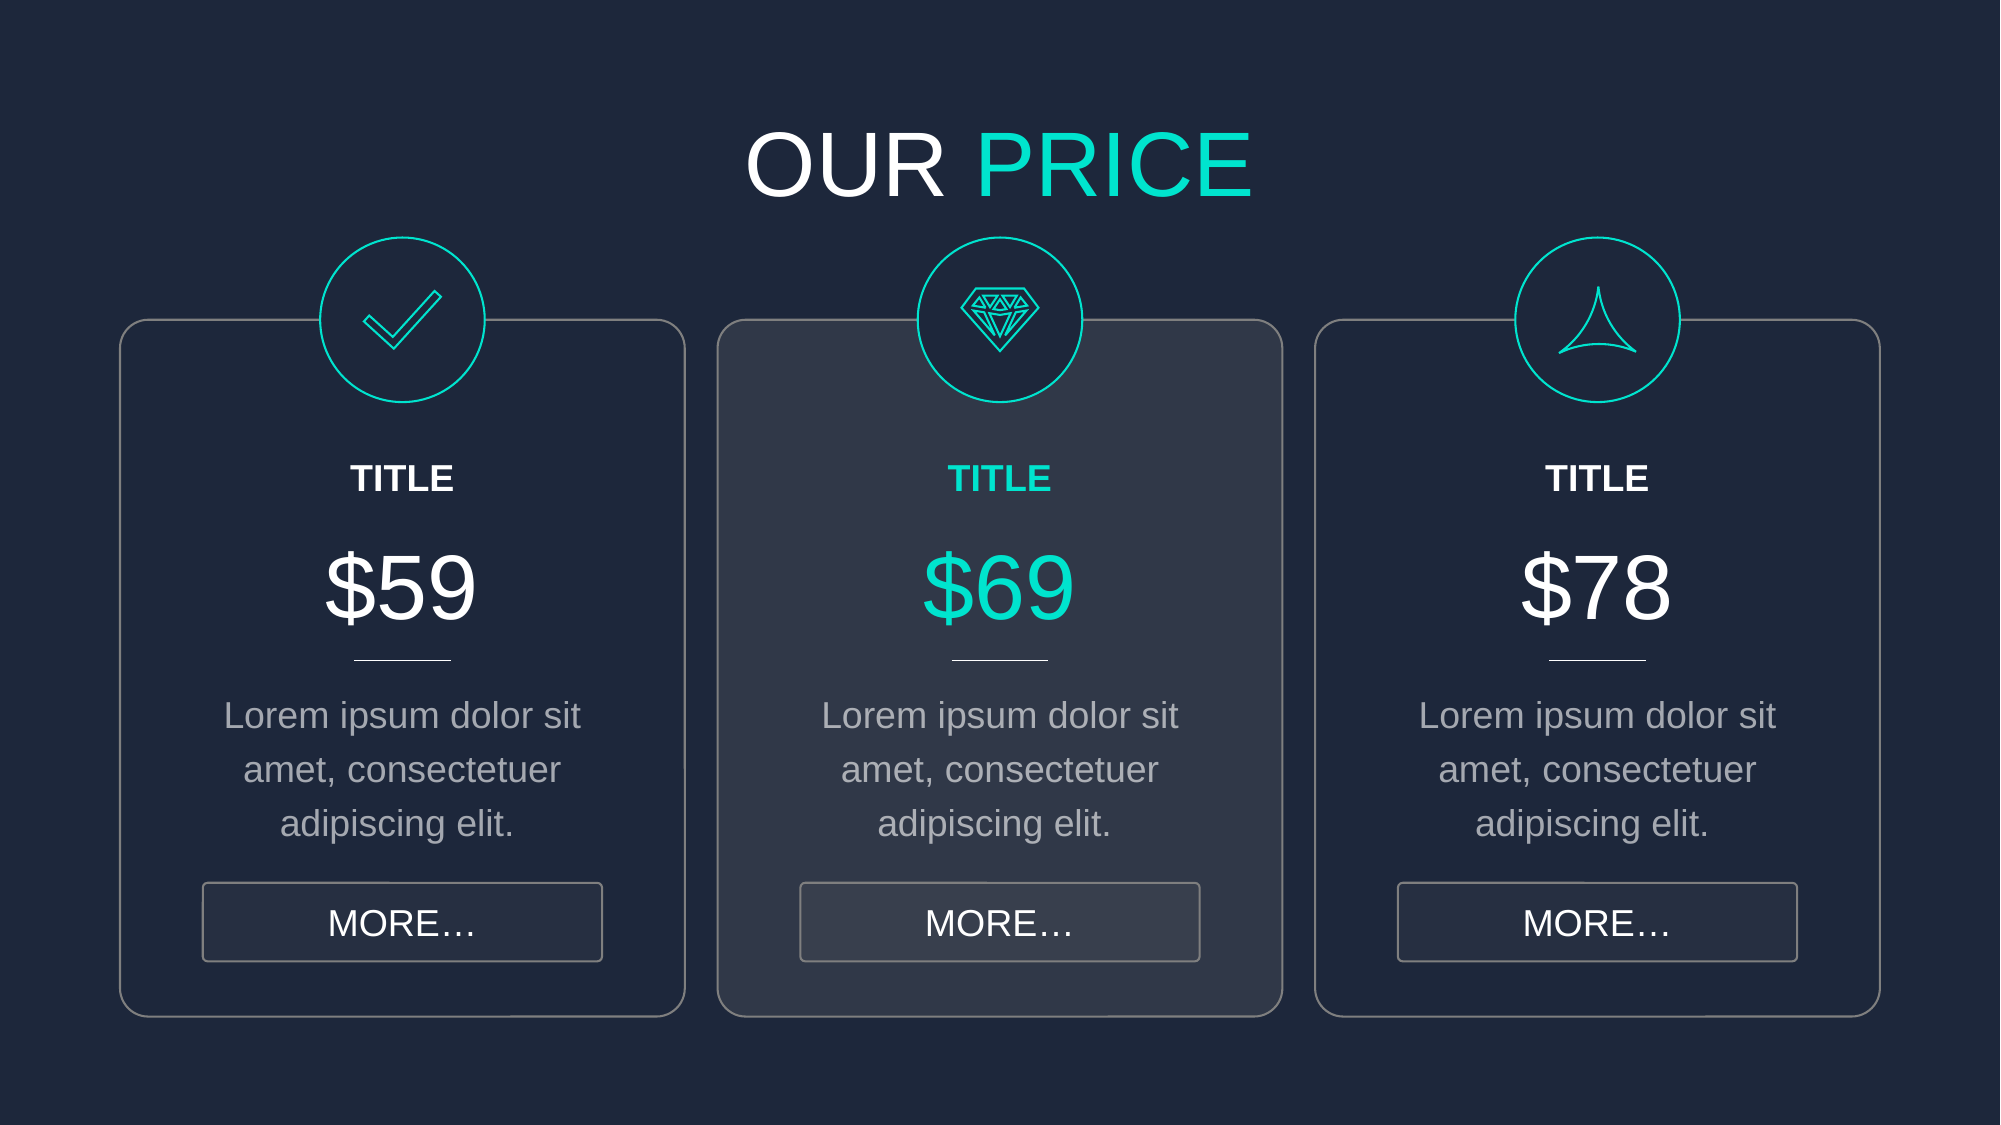

OUR PRICE

TITLE
TITLE
TITLE
$59
$69
$78
Lorem ipsum dolor sit amet, consectetuer adipiscing elit.
Lorem ipsum dolor sit amet, consectetuer adipiscing elit.
Lorem ipsum dolor sit amet, consectetuer adipiscing elit.

MORE…
MORE…
MORE…